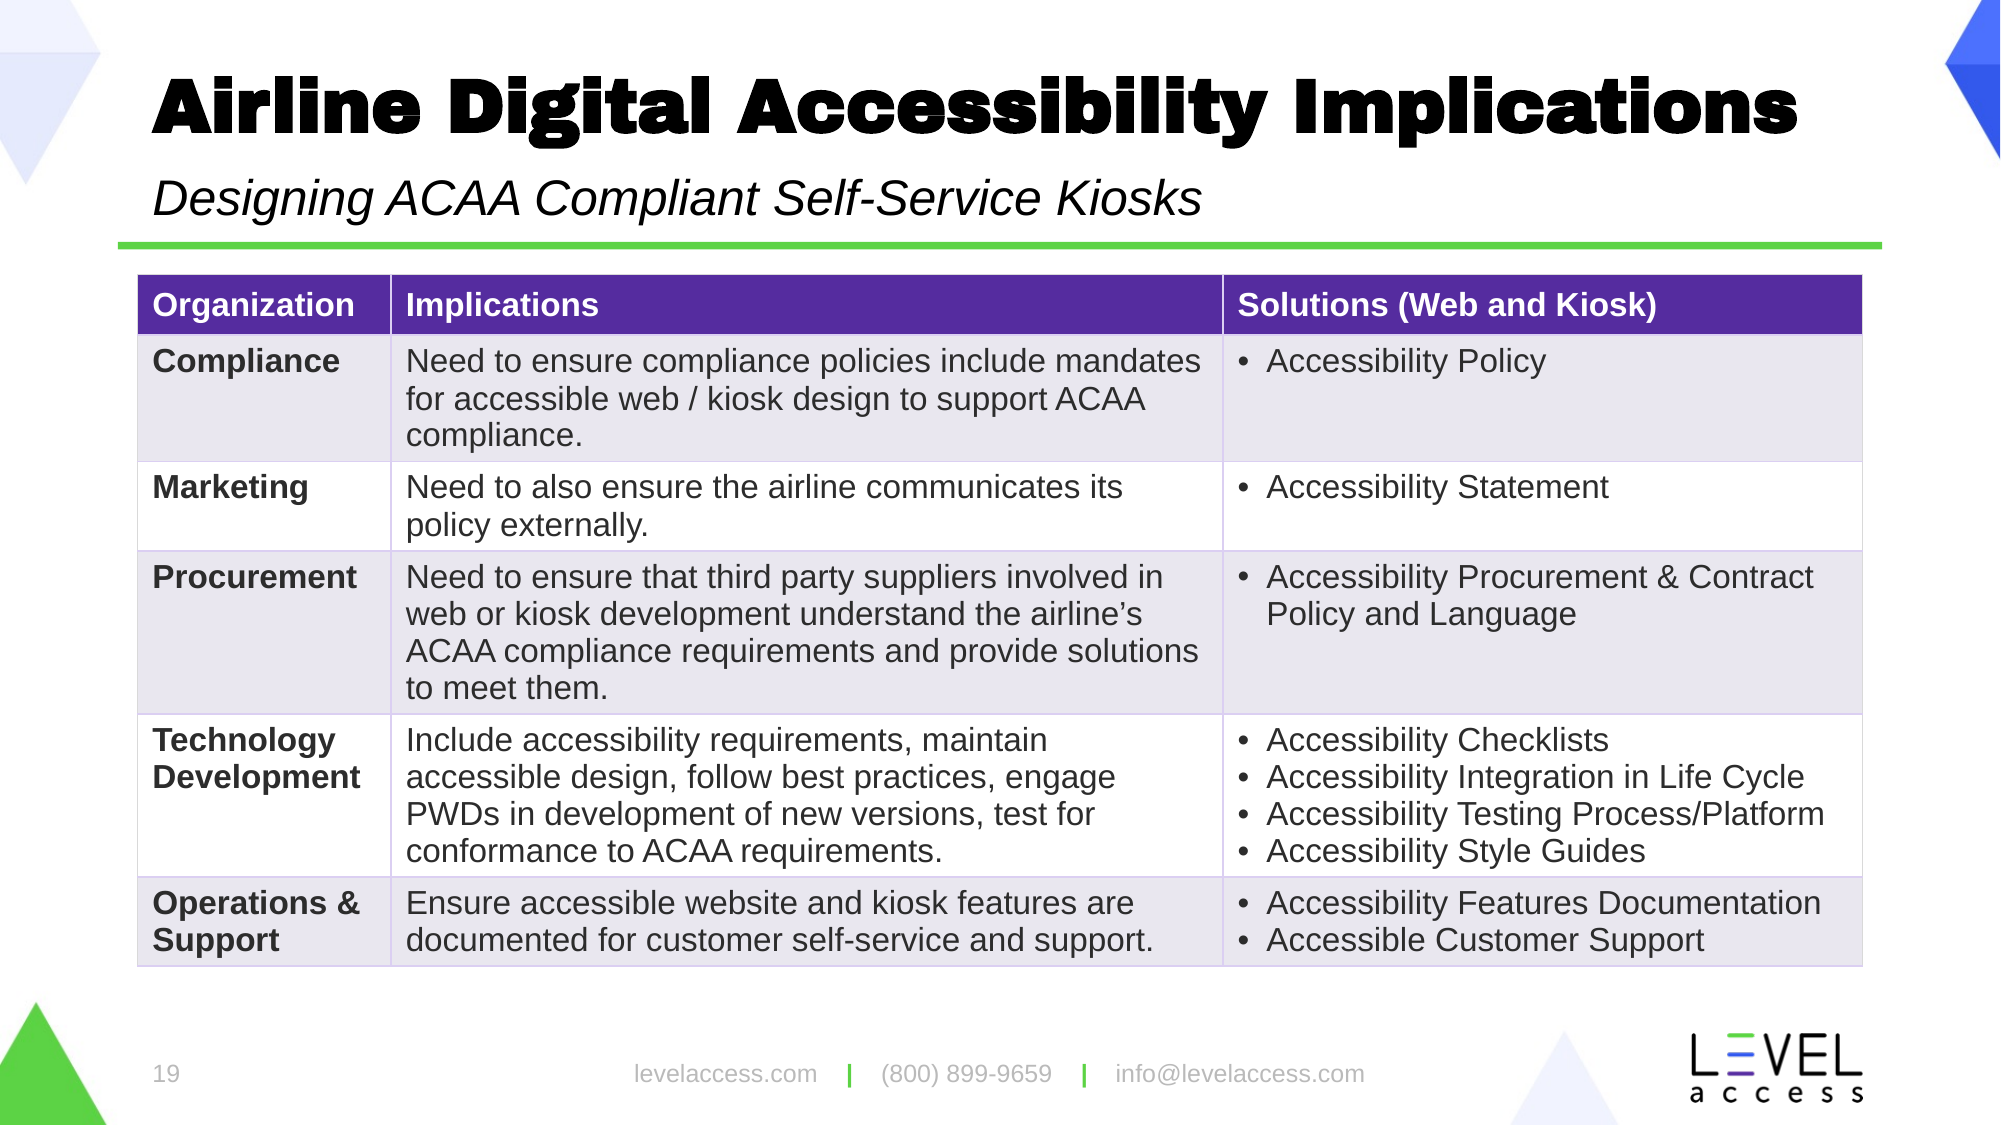

# Airline Digital Accessibility Implications
Designing ACAA Compliant Self-Service Kiosks
| Organization | Implications | Solutions (Web and Kiosk) |
| --- | --- | --- |
| Compliance | Need to ensure compliance policies include mandates for accessible web / kiosk design to support ACAA compliance. | Accessibility Policy |
| Marketing | Need to also ensure the airline communicates its policy externally. | Accessibility Statement |
| Procurement | Need to ensure that third party suppliers involved in web or kiosk development understand the airline’s ACAA compliance requirements and provide solutions to meet them. | Accessibility Procurement & Contract Policy and Language |
| Technology Development | Include accessibility requirements, maintain accessible design, follow best practices, engage PWDs in development of new versions, test for conformance to ACAA requirements. | Accessibility Checklists Accessibility Integration in Life Cycle Accessibility Testing Process/Platform Accessibility Style Guides |
| Operations & Support | Ensure accessible website and kiosk features are documented for customer self-service and support. | Accessibility Features Documentation Accessible Customer Support |
levelaccess.com    |    (800) 899-9659    |    info@levelaccess.com
19